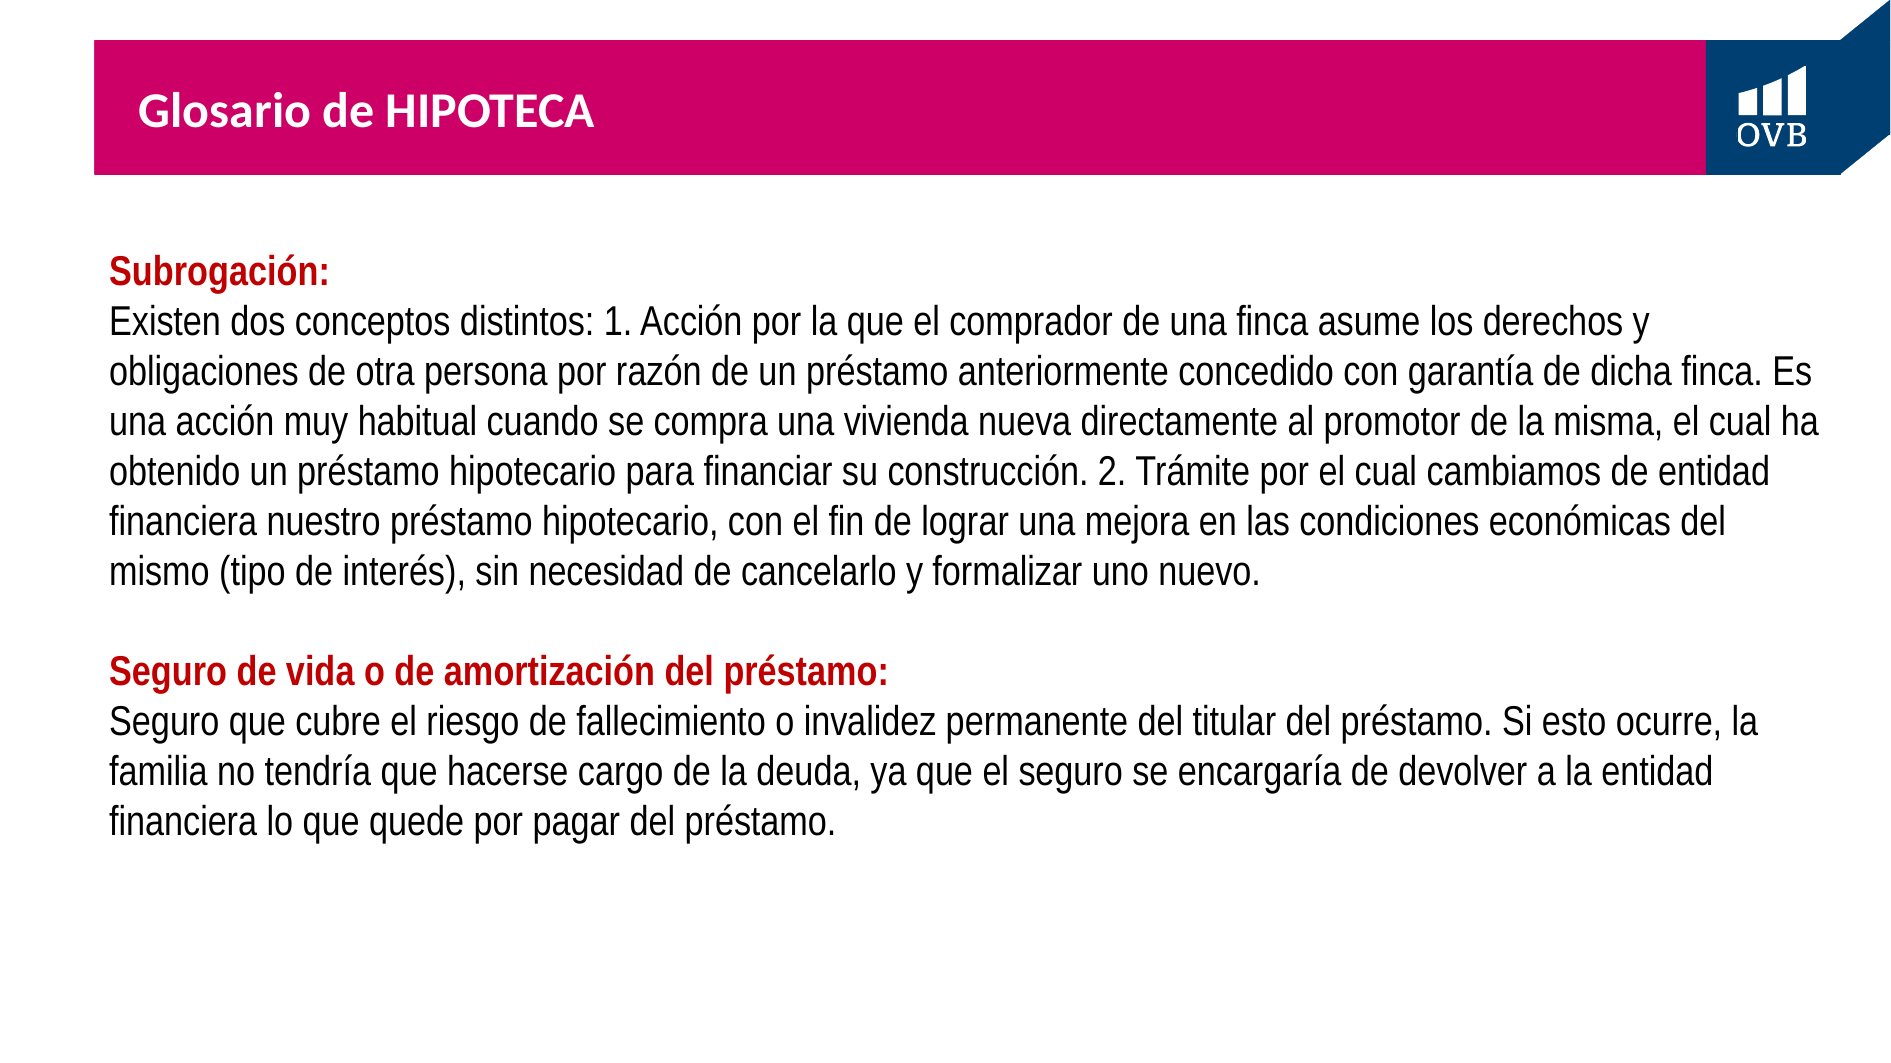

# Glosario de HIPOTECA
Subrogación:
Existen dos conceptos distintos: 1. Acción por la que el comprador de una finca asume los derechos y obligaciones de otra persona por razón de un préstamo anteriormente concedido con garantía de dicha finca. Es una acción muy habitual cuando se compra una vivienda nueva directamente al promotor de la misma, el cual ha obtenido un préstamo hipotecario para financiar su construcción. 2. Trámite por el cual cambiamos de entidad financiera nuestro préstamo hipotecario, con el fin de lograr una mejora en las condiciones económicas del mismo (tipo de interés), sin necesidad de cancelarlo y formalizar uno nuevo.

Seguro de vida o de amortización del préstamo:
Seguro que cubre el riesgo de fallecimiento o invalidez permanente del titular del préstamo. Si esto ocurre, la familia no tendría que hacerse cargo de la deuda, ya que el seguro se encargaría de devolver a la entidad financiera lo que quede por pagar del préstamo.